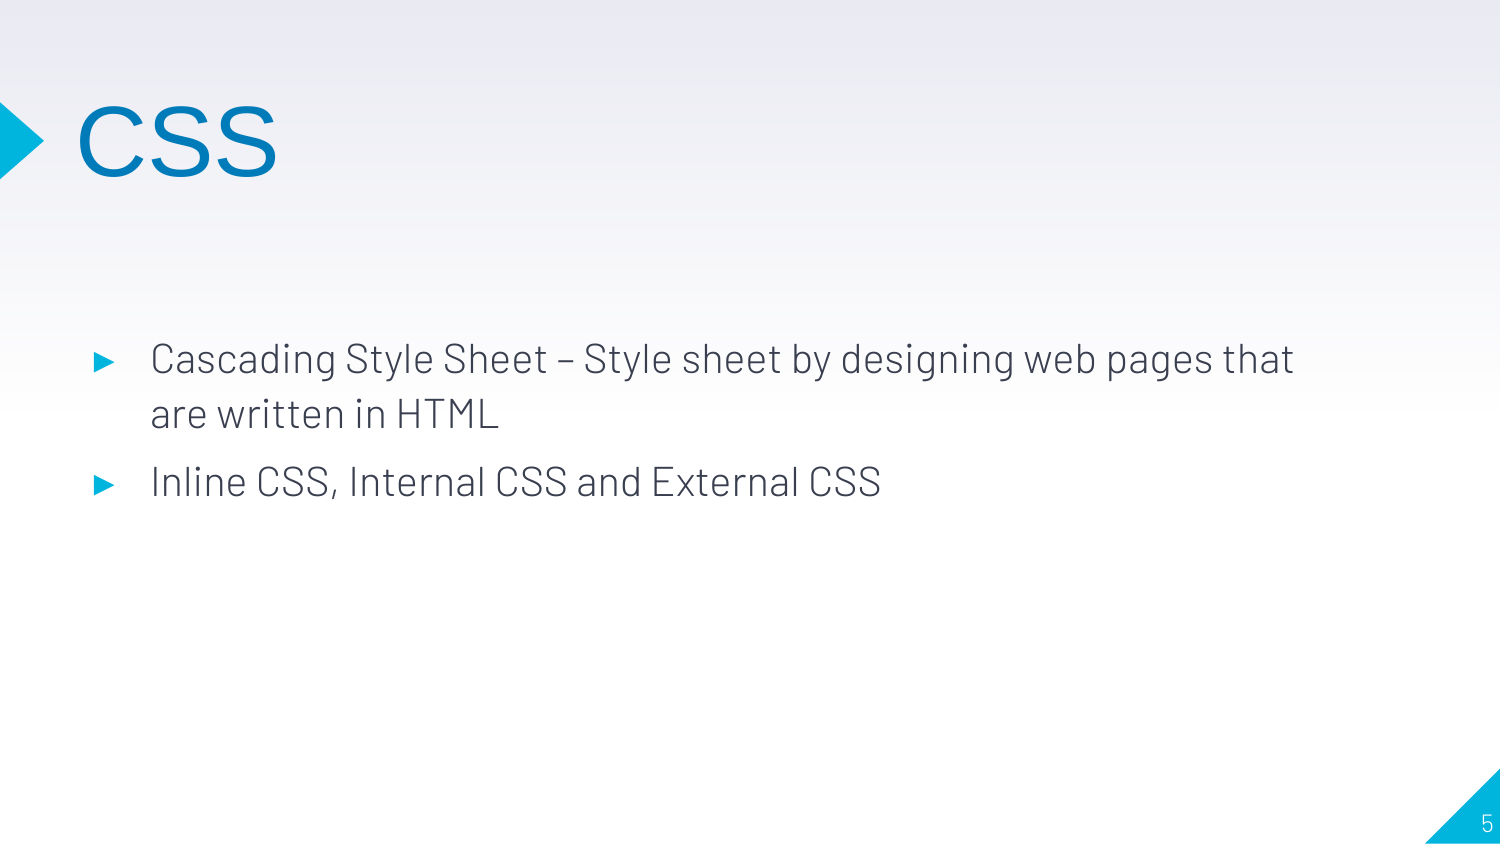

# CSS
Cascading Style Sheet – Style sheet by designing web pages that are written in HTML
Inline CSS, Internal CSS and External CSS
5